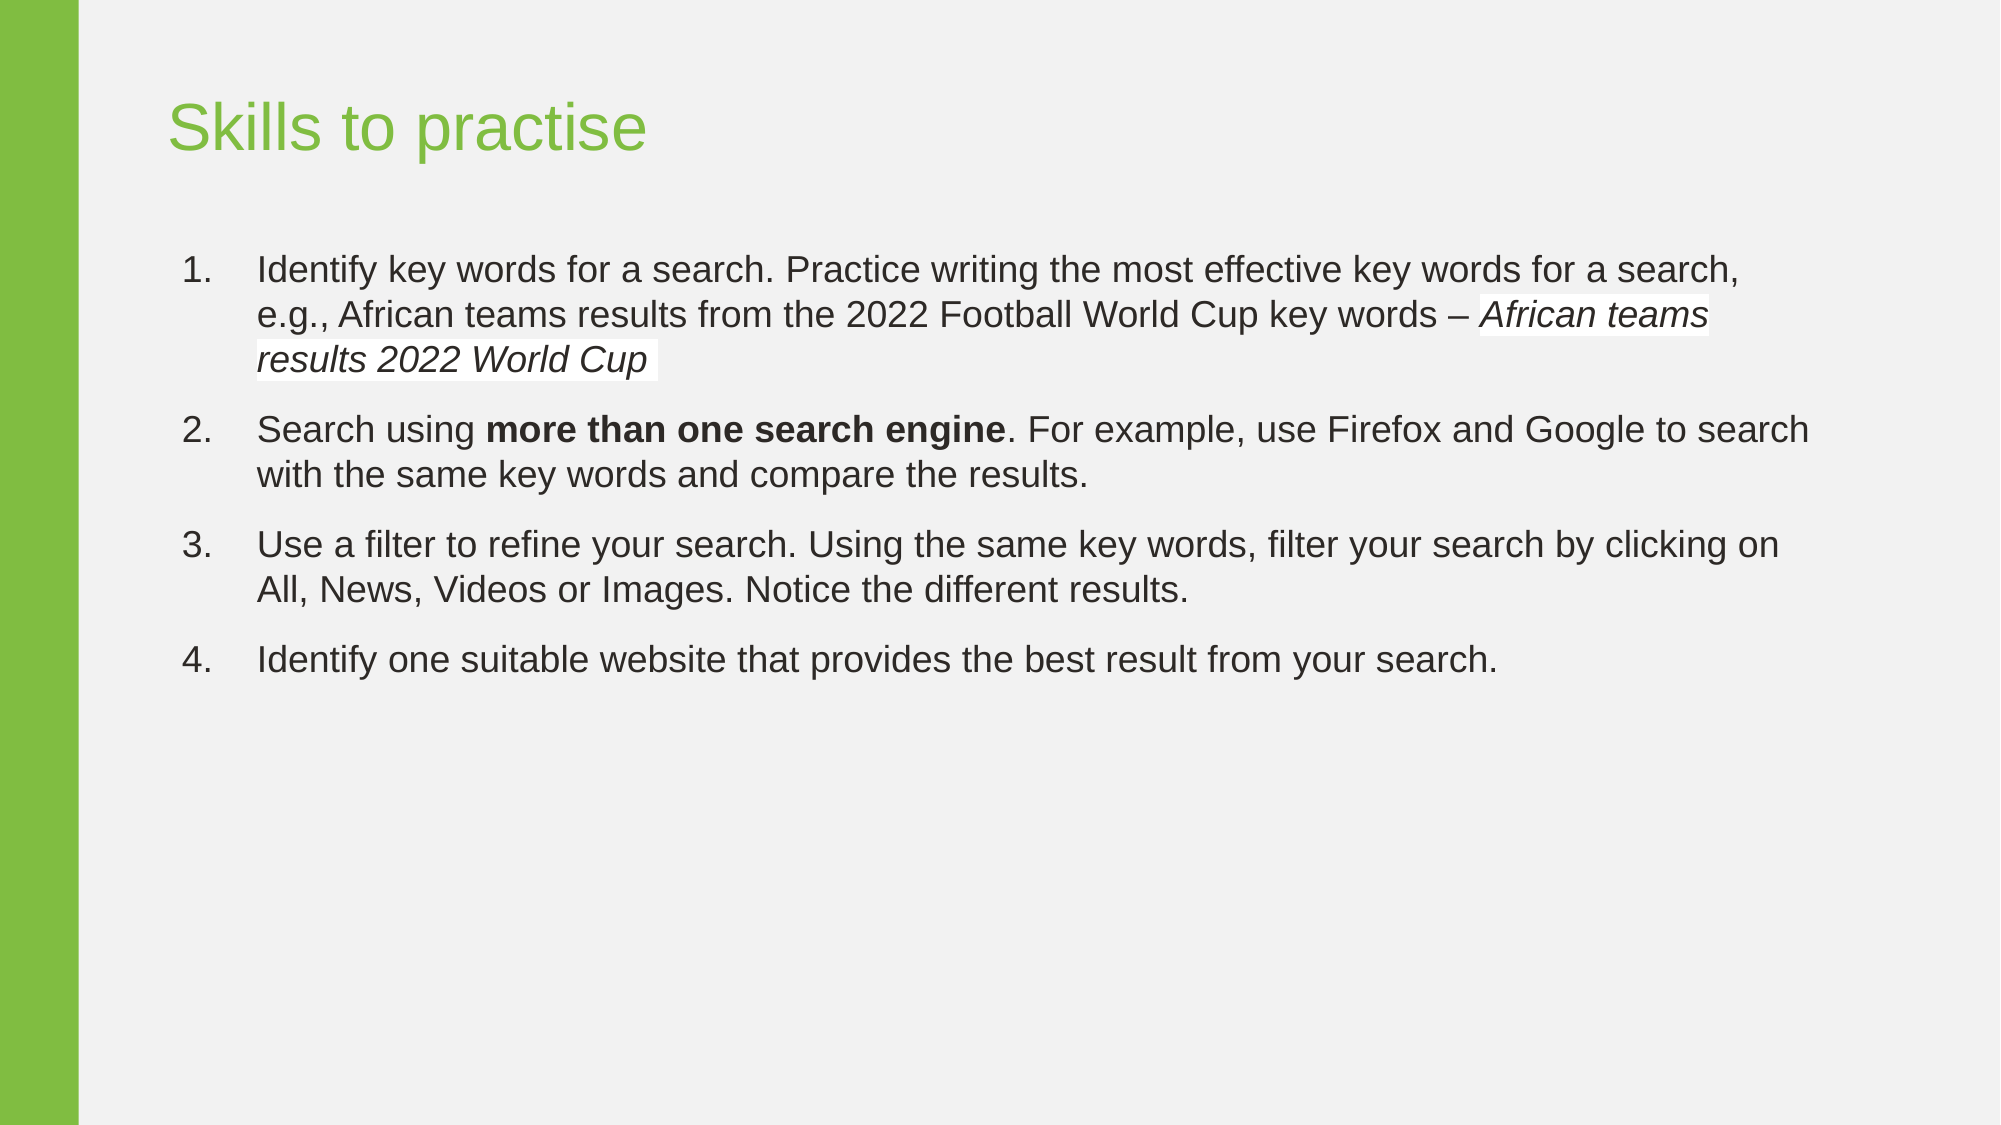

Skills to practise
Identify key words for a search. Practice writing the most effective key words for a search, e.g., African teams results from the 2022 Football World Cup key words – African teams results 2022 World Cup
Search using more than one search engine. For example, use Firefox and Google to search with the same key words and compare the results.
Use a filter to refine your search. Using the same key words, filter your search by clicking on All, News, Videos or Images. Notice the different results.
Identify one suitable website that provides the best result from your search.